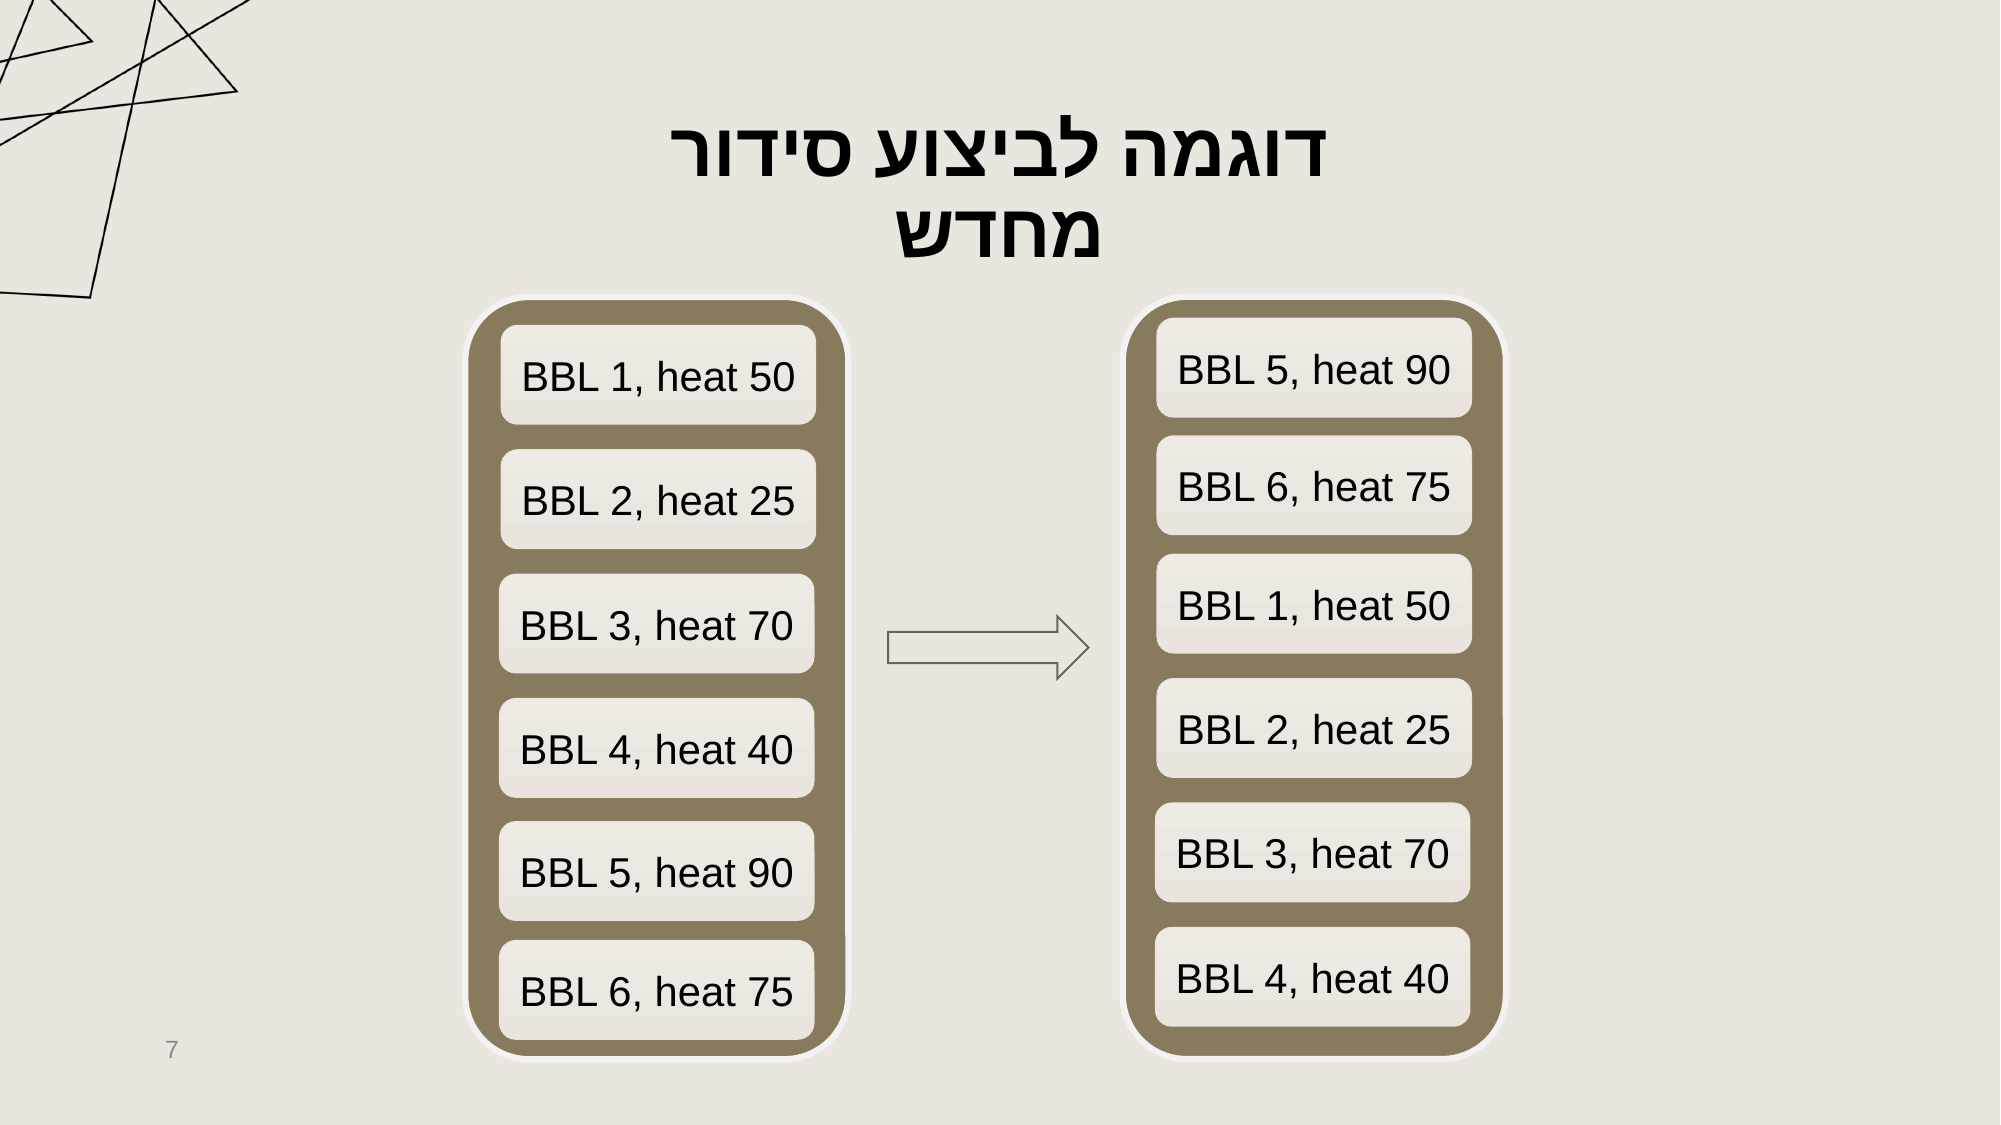

# דוגמה לביצוע סידור מחדש

BBL 5, heat 90
BBL 6, heat 75
BBL 1, heat 50
BBL 2, heat 25
BBL 3, heat 70
BBL 4, heat 40

BBL 1, heat 50
BBL 2, heat 25
BBL 3, heat 70
BBL 4, heat 40
BBL 5, heat 90
BBL 6, heat 75

7